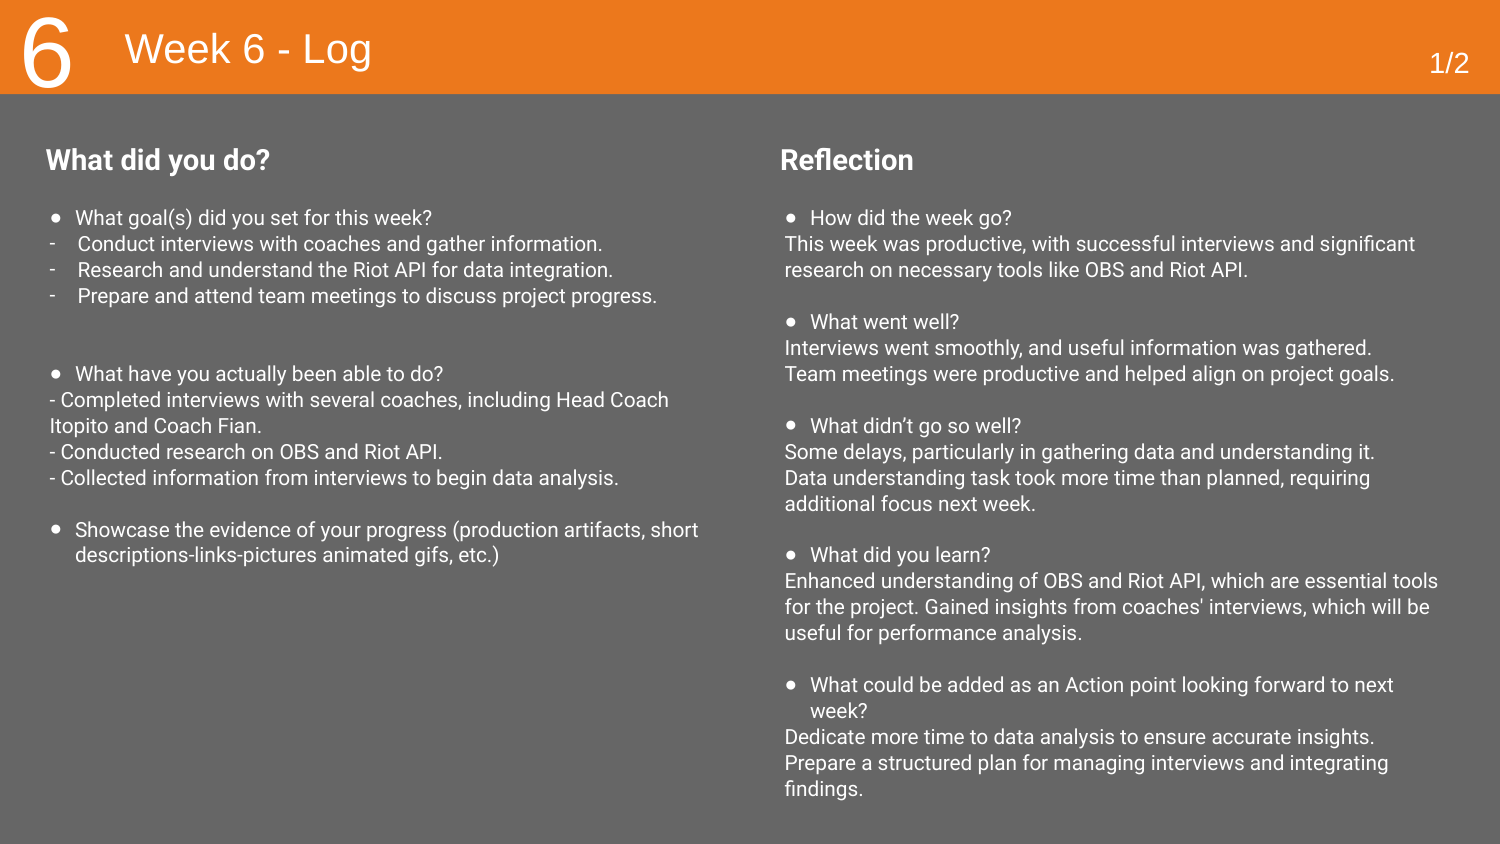

6
# Week 6 - Log
1/2

What did you do?
Reflection
What goal(s) did you set for this week?
Conduct interviews with coaches and gather information.
Research and understand the Riot API for data integration.
Prepare and attend team meetings to discuss project progress.

What have you actually been able to do?
- Completed interviews with several coaches, including Head Coach Itopito and Coach Fian.
- Conducted research on OBS and Riot API.
- Collected information from interviews to begin data analysis.

Showcase the evidence of your progress (production artifacts, short descriptions-links-pictures animated gifs, etc.)
How did the week go?
This week was productive, with successful interviews and significant research on necessary tools like OBS and Riot API.

What went well?
Interviews went smoothly, and useful information was gathered.
Team meetings were productive and helped align on project goals.

What didn’t go so well?
Some delays, particularly in gathering data and understanding it.
Data understanding task took more time than planned, requiring additional focus next week.

What did you learn?
Enhanced understanding of OBS and Riot API, which are essential tools for the project. Gained insights from coaches' interviews, which will be useful for performance analysis.

What could be added as an Action point looking forward to next week?
Dedicate more time to data analysis to ensure accurate insights.
Prepare a structured plan for managing interviews and integrating findings.